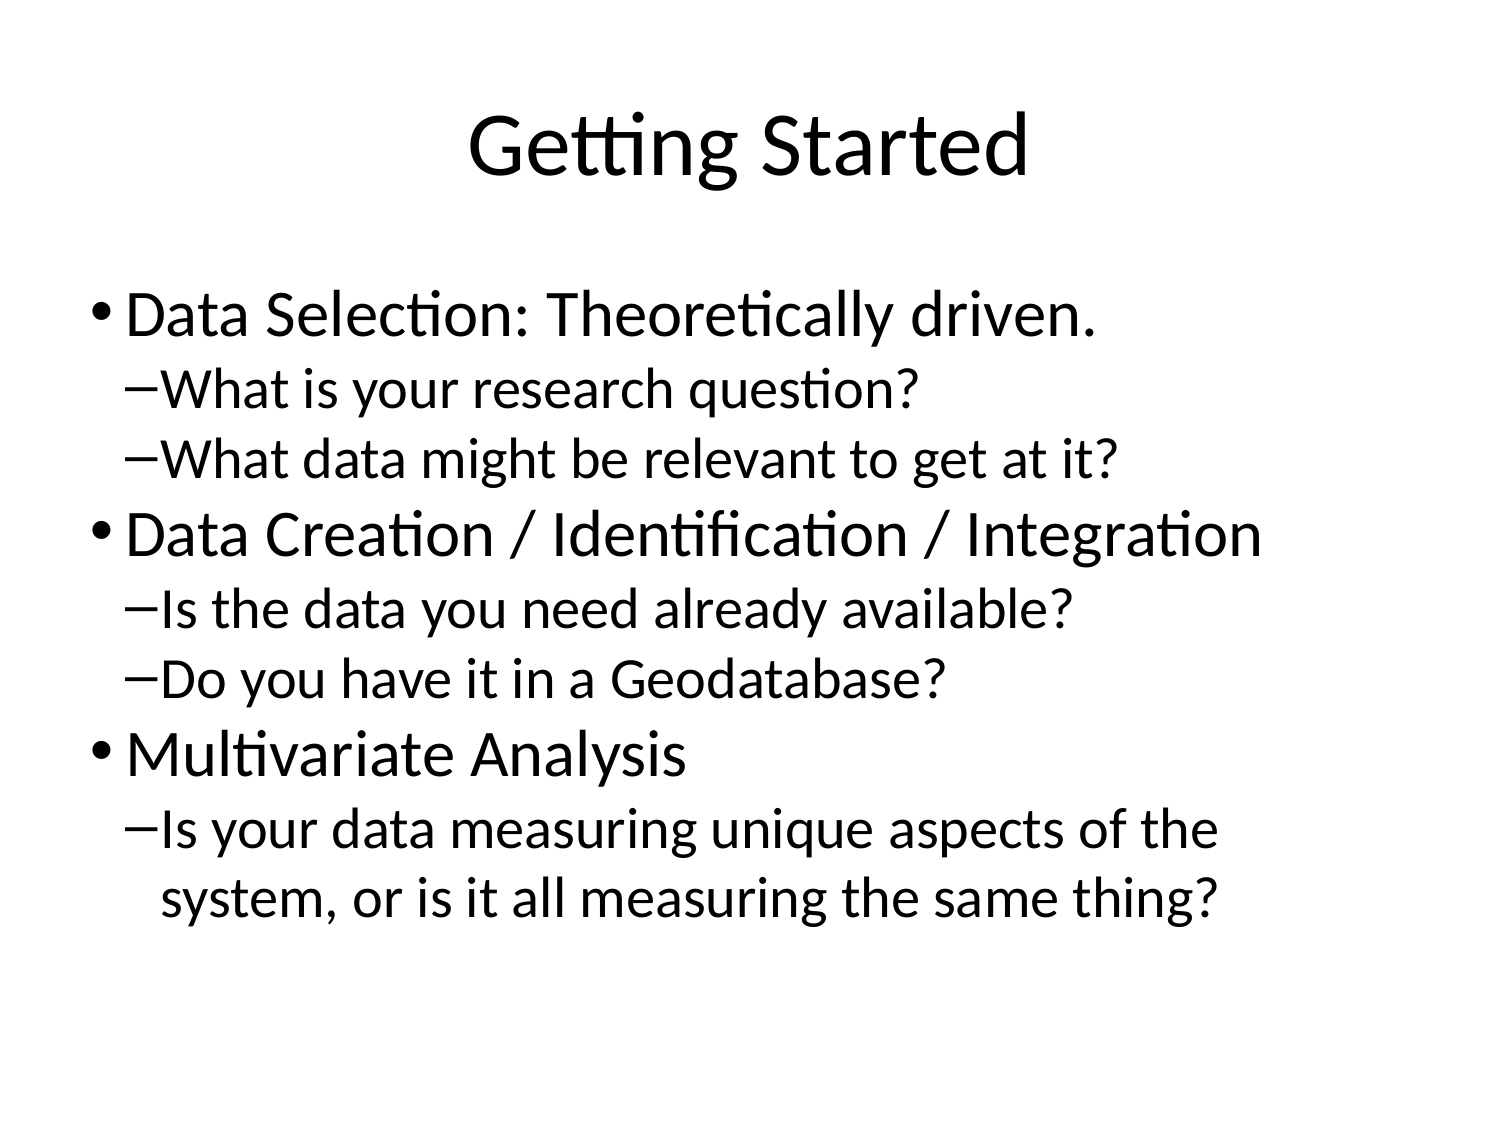

Getting Started
Data Selection: Theoretically driven.
What is your research question?
What data might be relevant to get at it?
Data Creation / Identification / Integration
Is the data you need already available?
Do you have it in a Geodatabase?
Multivariate Analysis
Is your data measuring unique aspects of the system, or is it all measuring the same thing?